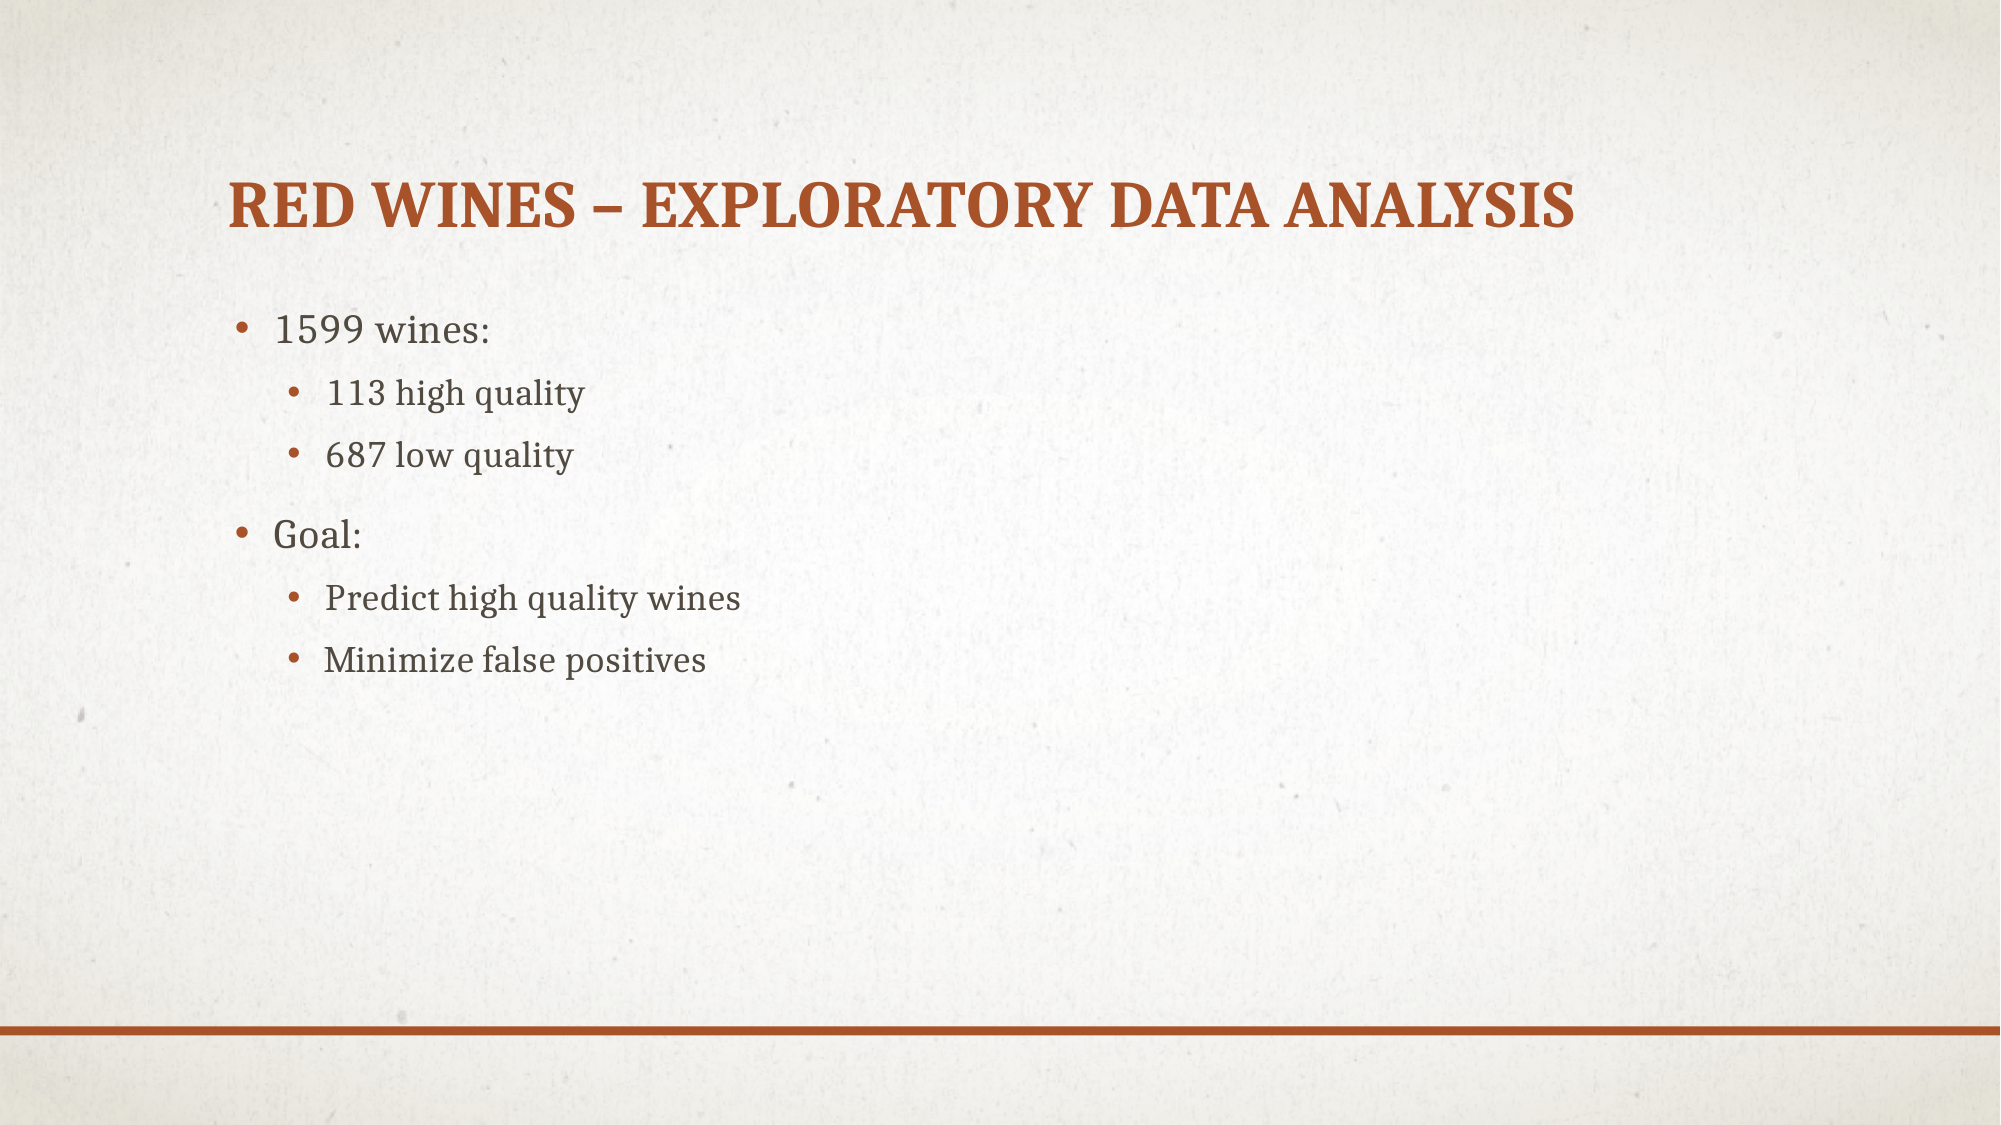

# Red Wines – Exploratory data Analysis
1599 wines:
113 high quality
687 low quality
Goal:
Predict high quality wines
Minimize false positives